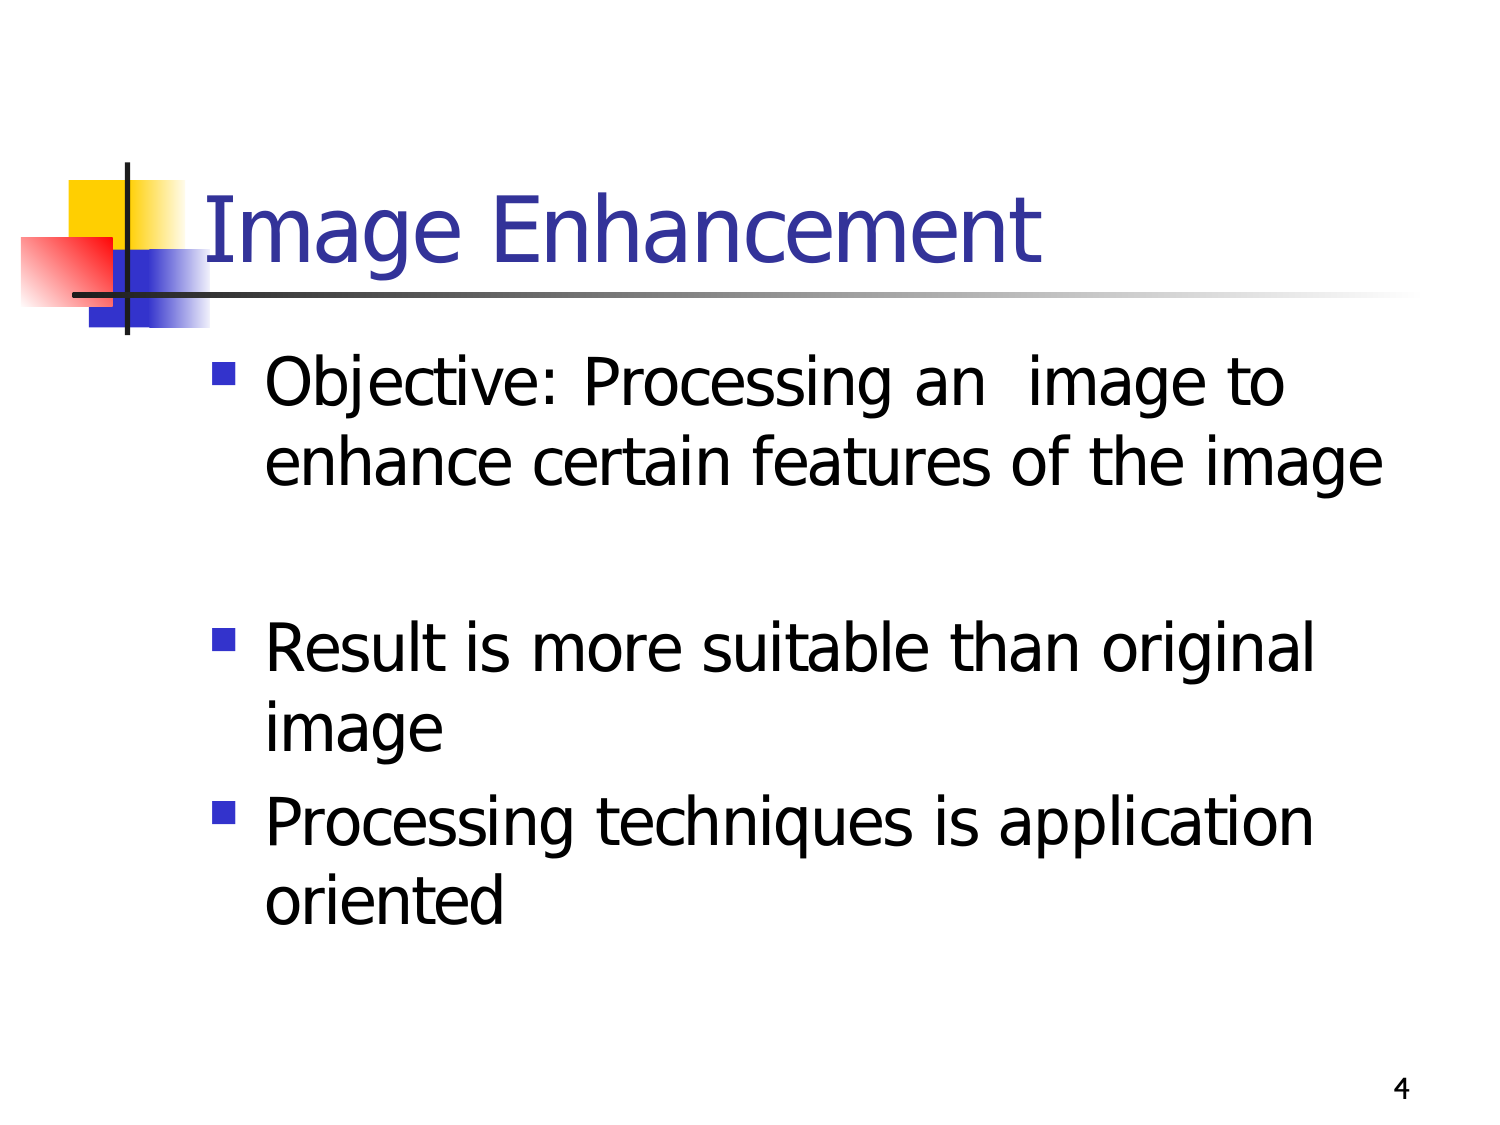

# Image Enhancement
Objective: Processing an  image to enhance certain features of the image

Result is more suitable than original image
Processing techniques is application oriented

4